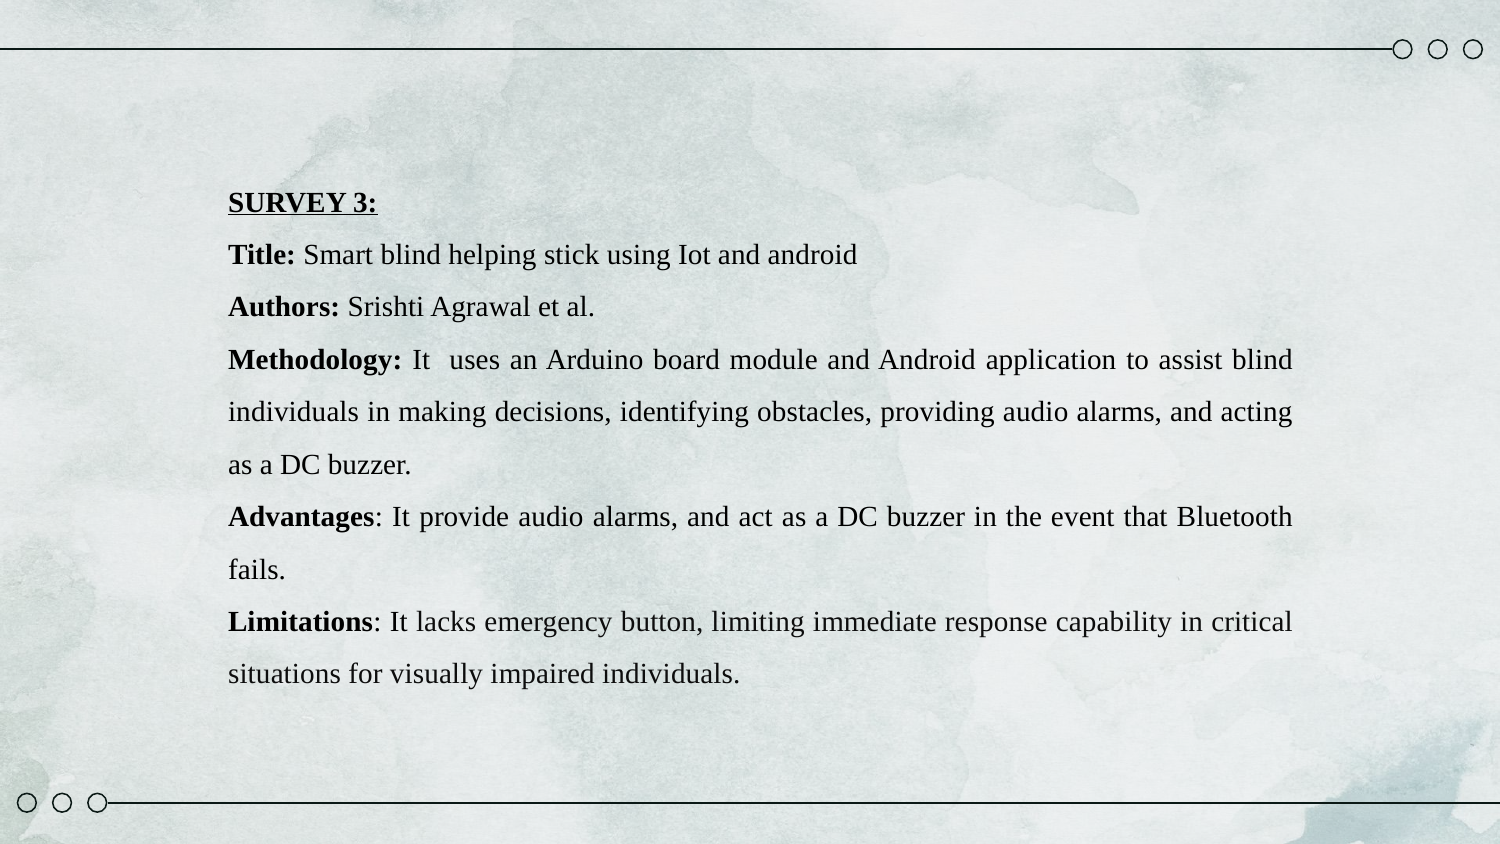

SURVEY 3:
Title: Smart blind helping stick using Iot and android
Authors: Srishti Agrawal et al.
Methodology: It  uses an Arduino board module and Android application to assist blind individuals in making decisions, identifying obstacles, providing audio alarms, and acting as a DC buzzer.
Advantages: It provide audio alarms, and act as a DC buzzer in the event that Bluetooth fails.
Limitations: It lacks emergency button, limiting immediate response capability in critical situations for visually impaired individuals.